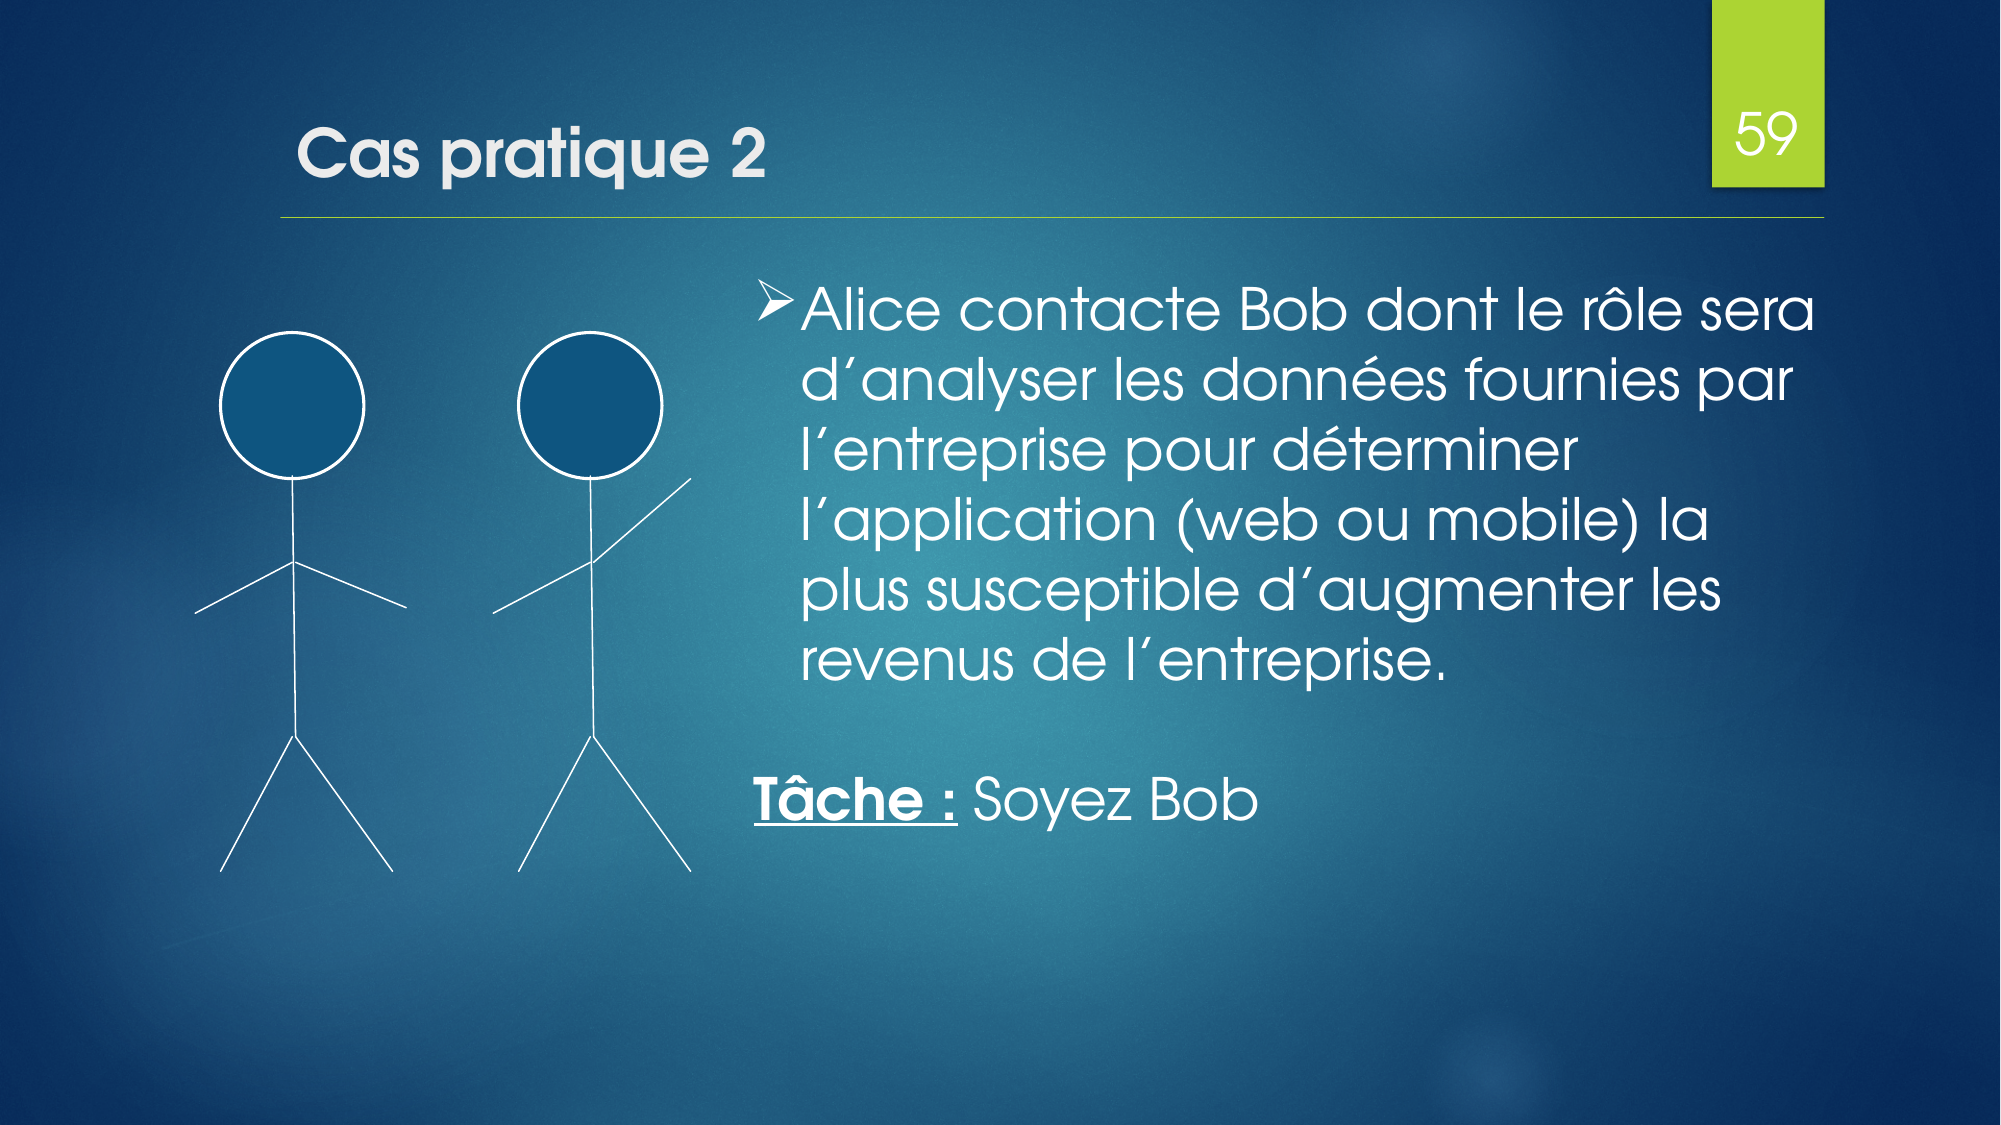

59
# Cas pratique 2
Alice contacte Bob dont le rôle sera d’analyser les données fournies par l’entreprise pour déterminer l’application (web ou mobile) la plus susceptible d’augmenter les revenus de l’entreprise.

Tâche : Soyez Bob